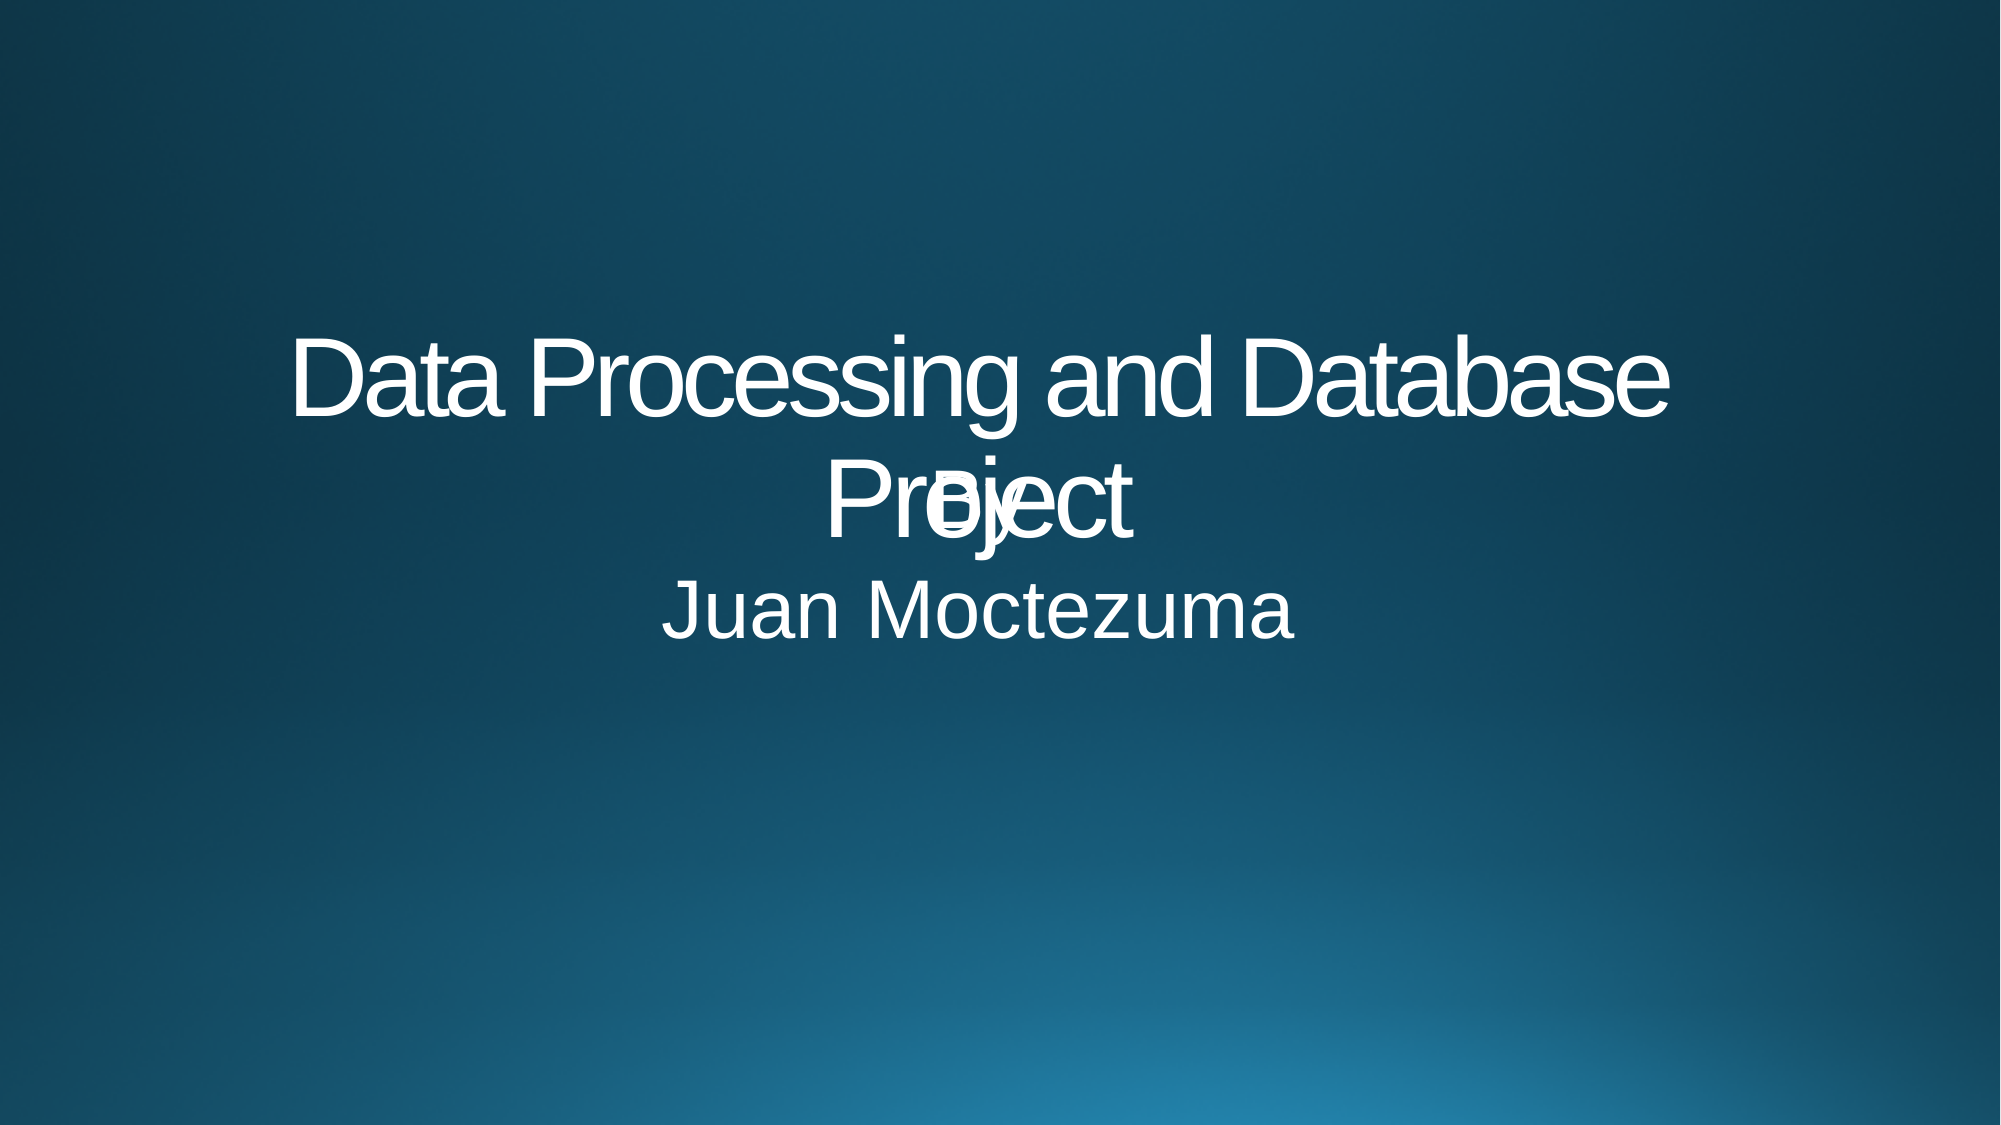

# Data Processing and Database Project
By
Juan Moctezuma